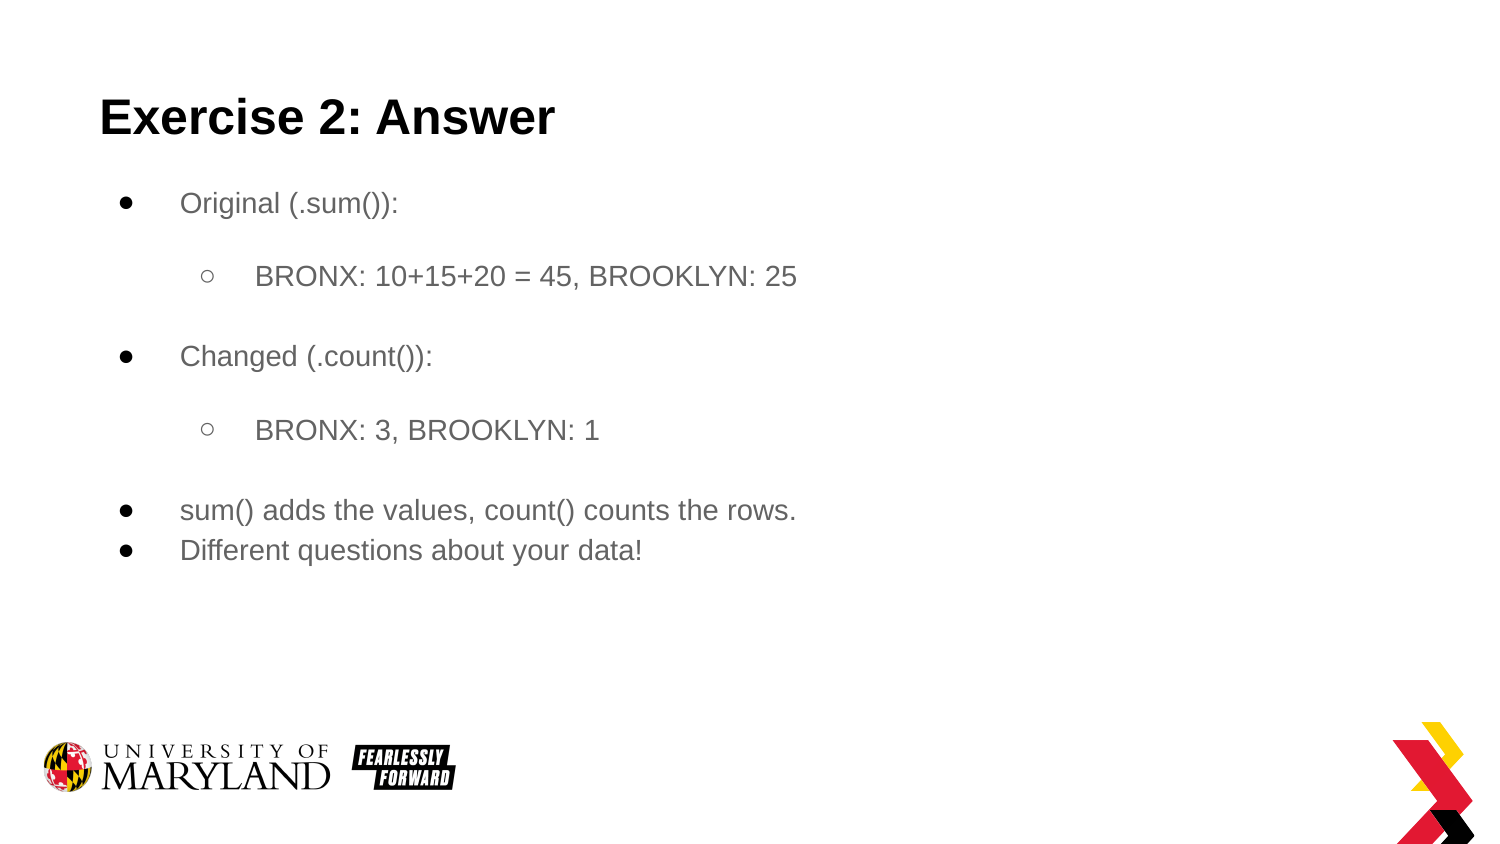

# Exercise 2: Answer
Original (.sum()):
BRONX: 10+15+20 = 45, BROOKLYN: 25

Changed (.count()):
BRONX: 3, BROOKLYN: 1

sum() adds the values, count() counts the rows.
Different questions about your data!